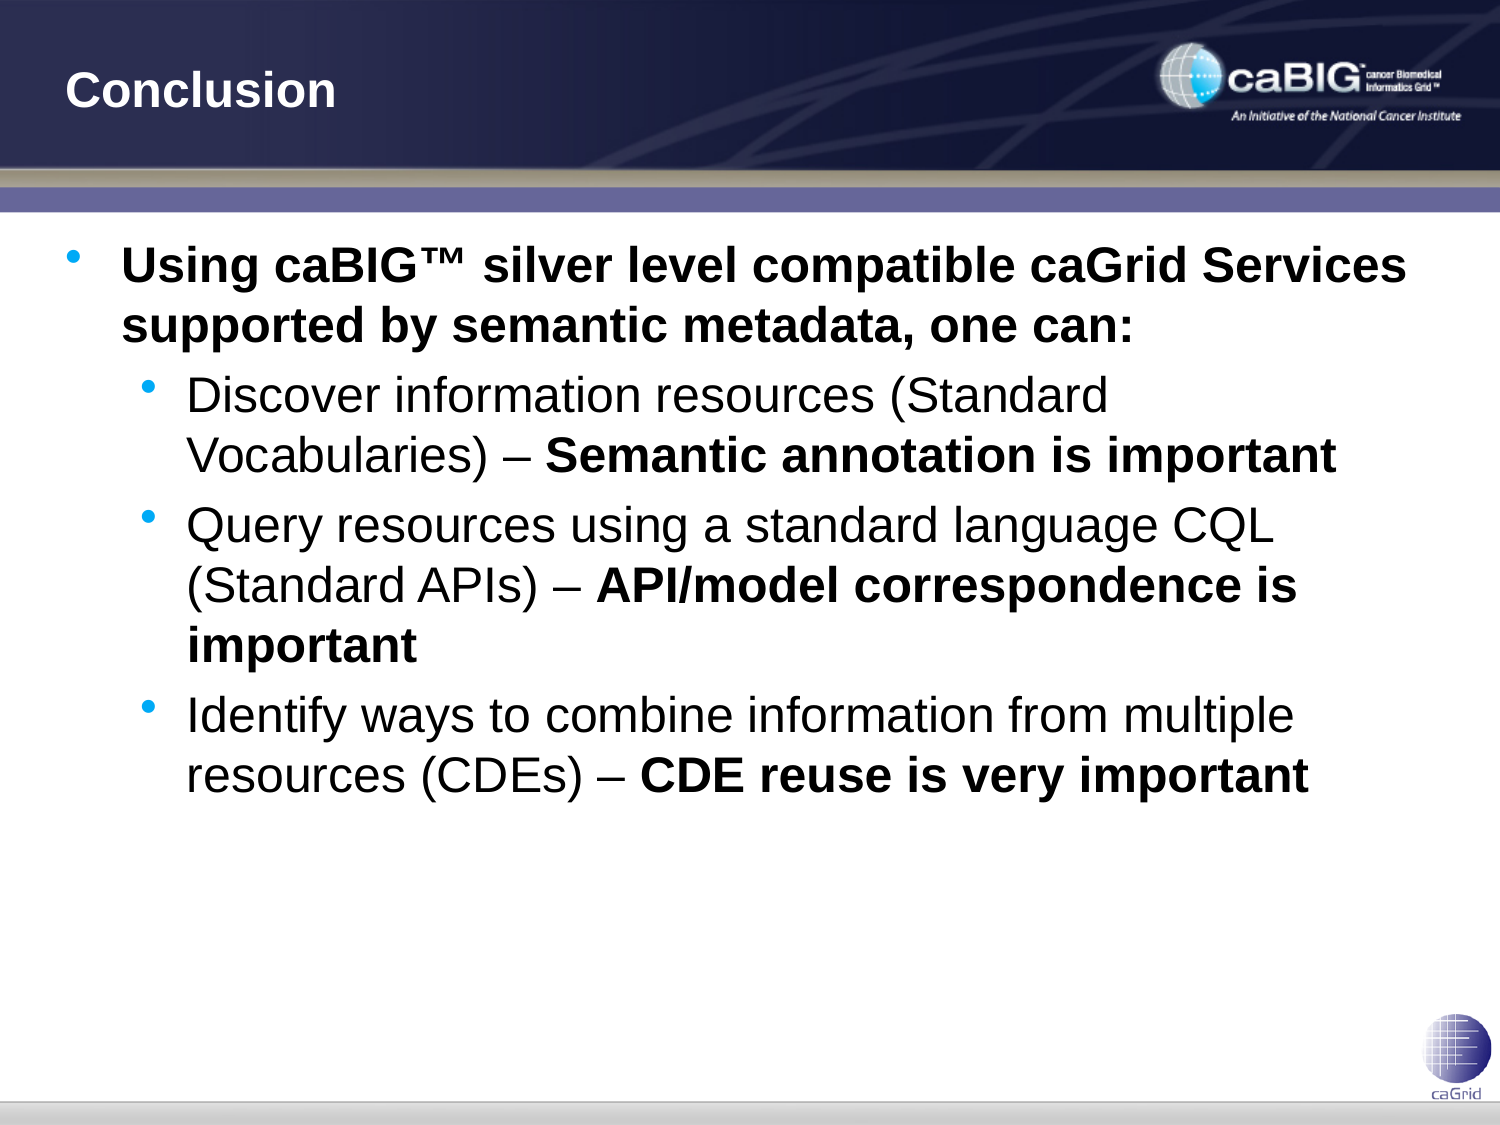

Conclusion
Using caBIG™ silver level compatible caGrid Services supported by semantic metadata, one can:
Discover information resources (Standard Vocabularies) – Semantic annotation is important
Query resources using a standard language CQL (Standard APIs) – API/model correspondence is important
Identify ways to combine information from multiple resources (CDEs) – CDE reuse is very important